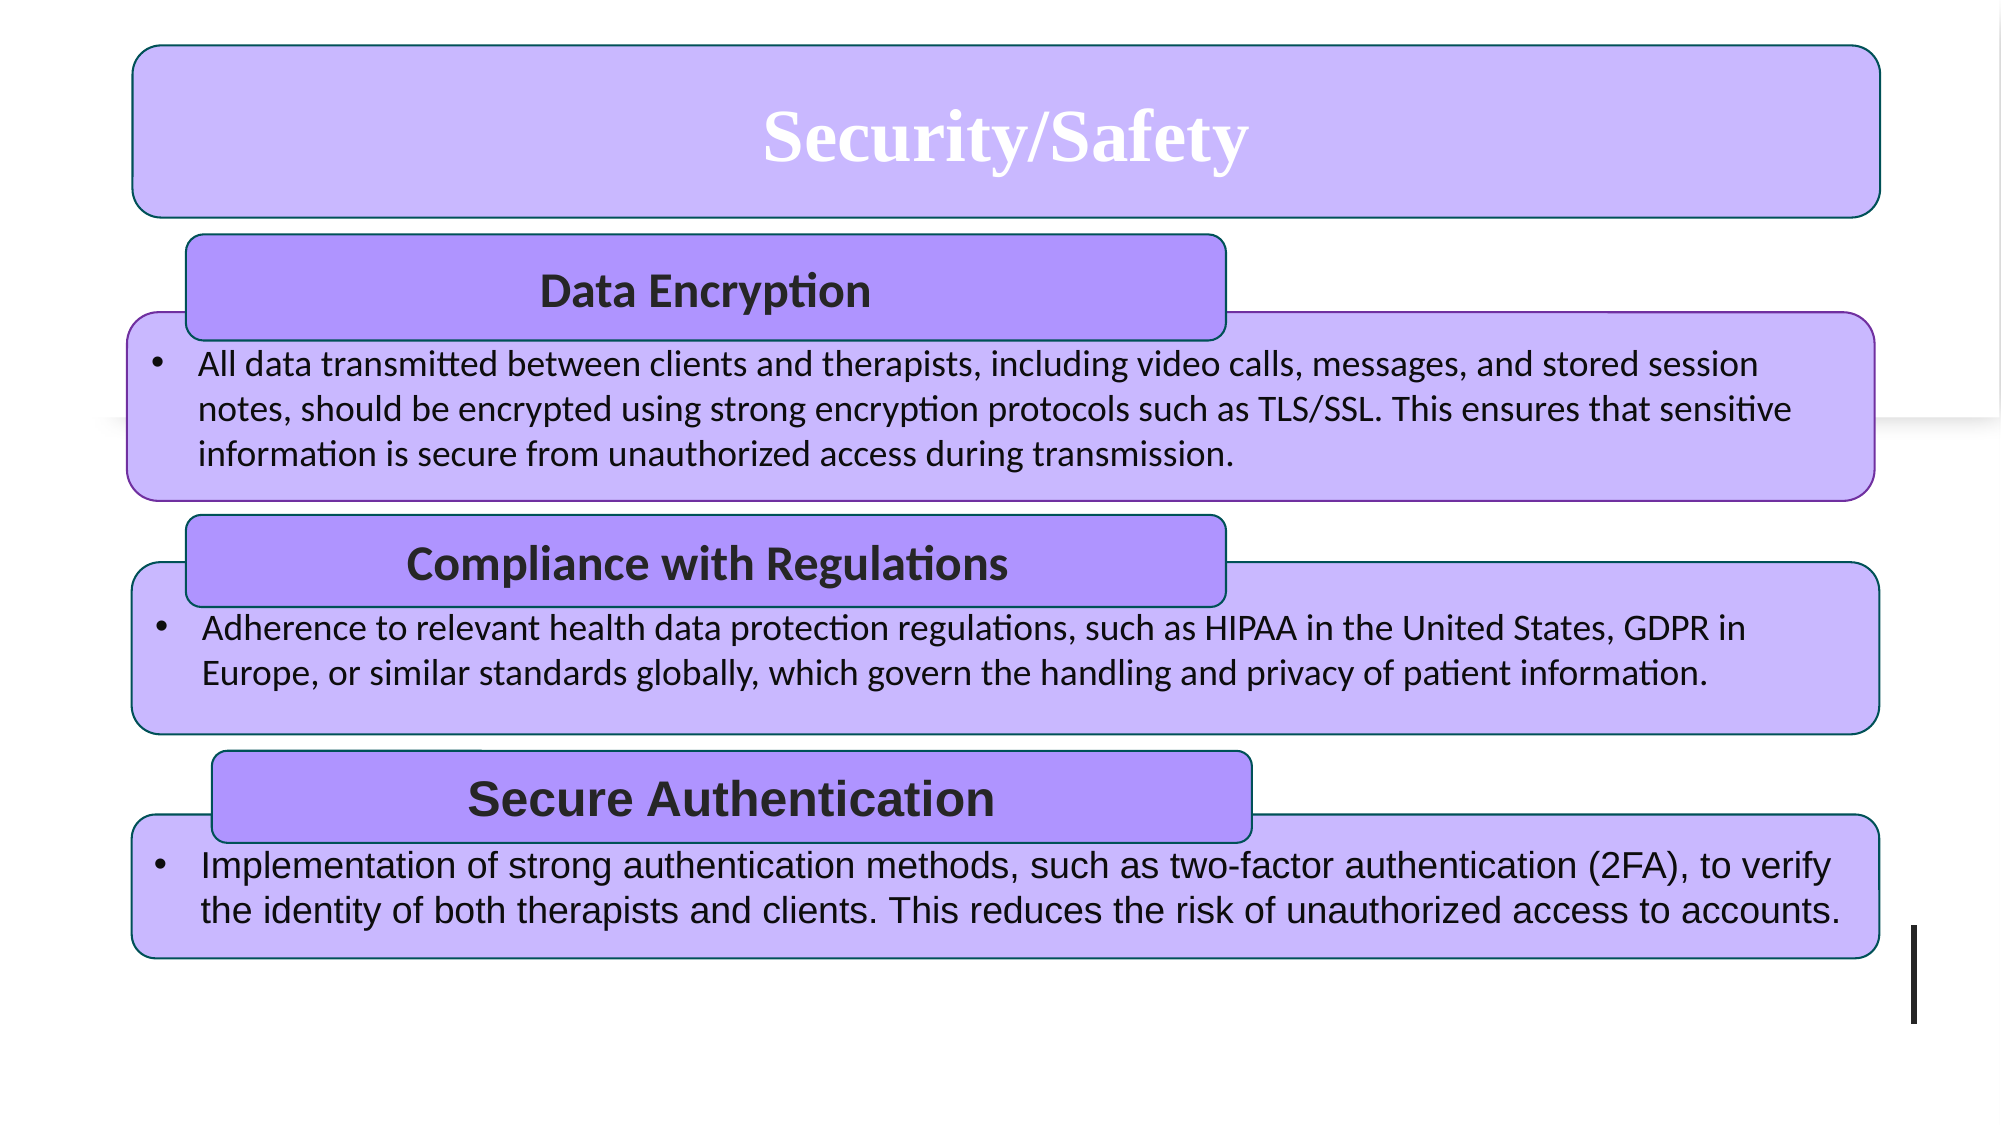

Security/Safety
Data Encryption
All data transmitted between clients and therapists, including video calls, messages, and stored session notes, should be encrypted using strong encryption protocols such as TLS/SSL. This ensures that sensitive information is secure from unauthorized access during transmission.

Compliance with Regulations
Adherence to relevant health data protection regulations, such as HIPAA in the United States, GDPR in Europe, or similar standards globally, which govern the handling and privacy of patient information.
Secure Authentication
Implementation of strong authentication methods, such as two-factor authentication (2FA), to verify the identity of both therapists and clients. This reduces the risk of unauthorized access to accounts.